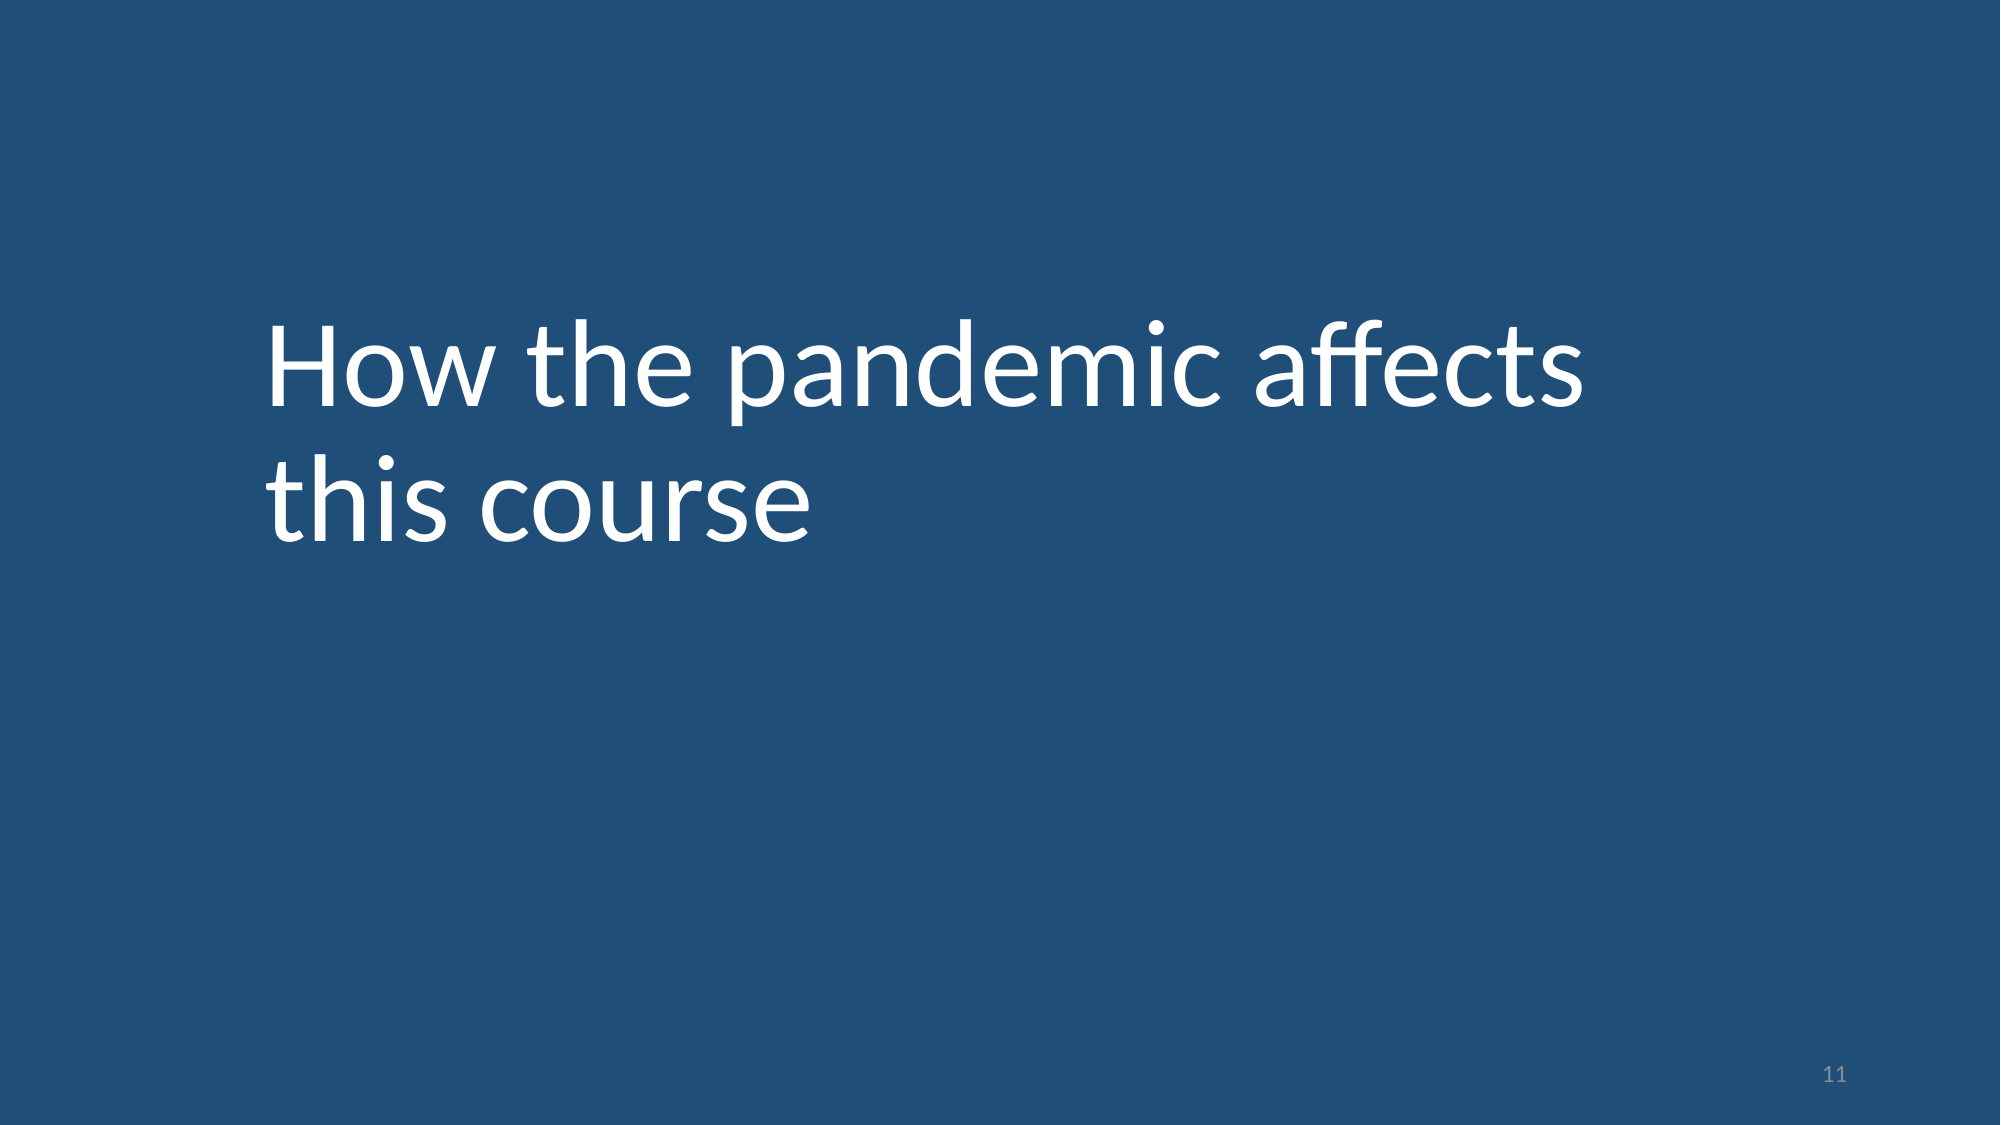

# How the pandemic affects this course
11